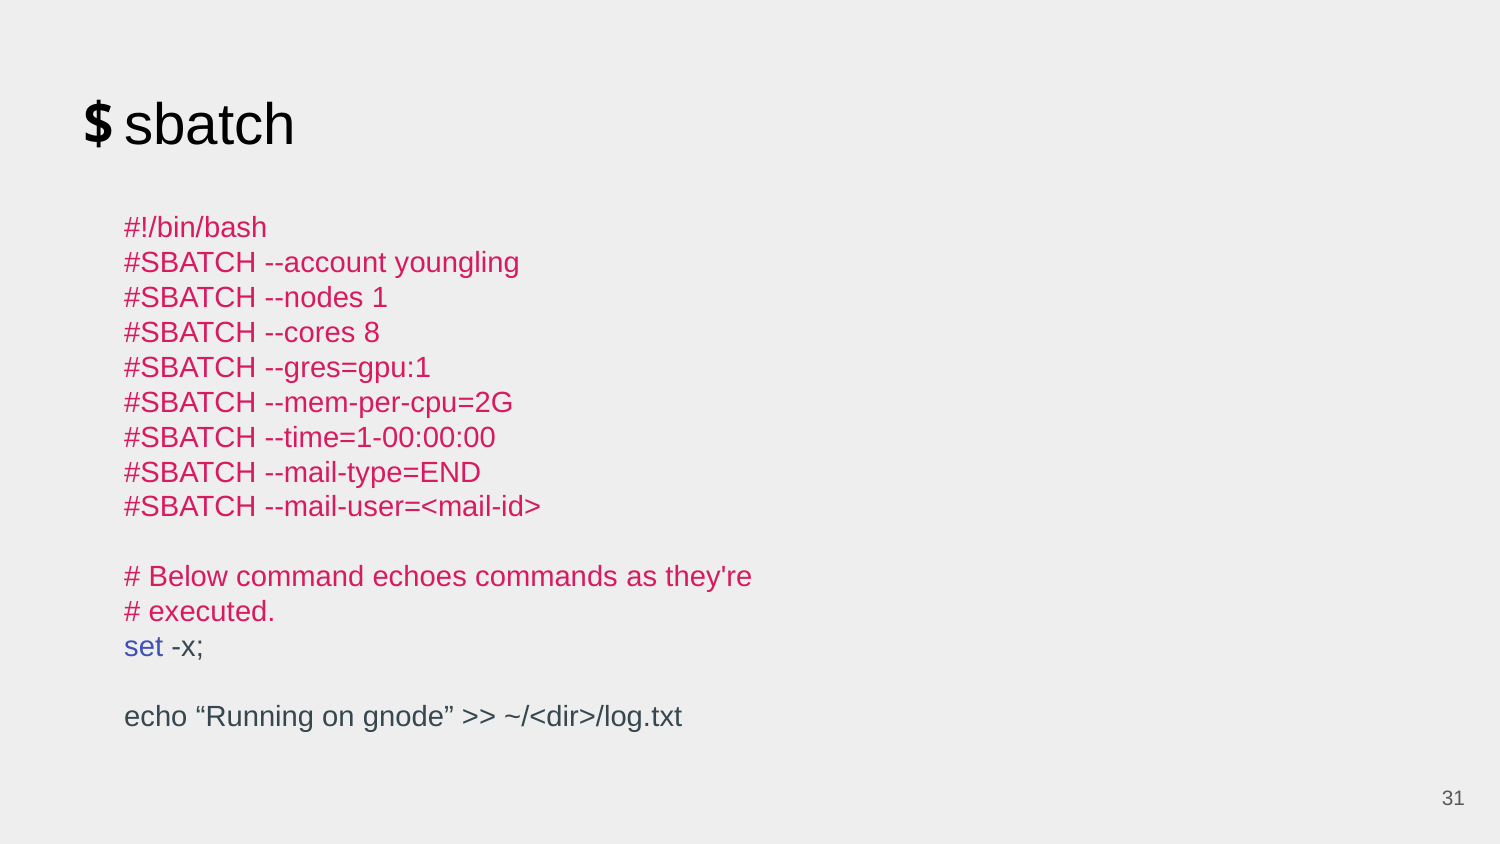

# sbatch
#!/bin/bash
#SBATCH --account youngling
#SBATCH --nodes 1
#SBATCH --cores 8
#SBATCH --gres=gpu:1
#SBATCH --mem-per-cpu=2G
#SBATCH --time=1-00:00:00
#SBATCH --mail-type=END
#SBATCH --mail-user=<mail-id>

# Below command echoes commands as they're
# executed.
set -x;

echo “Running on gnode” >> ~/<dir>/log.txt

31